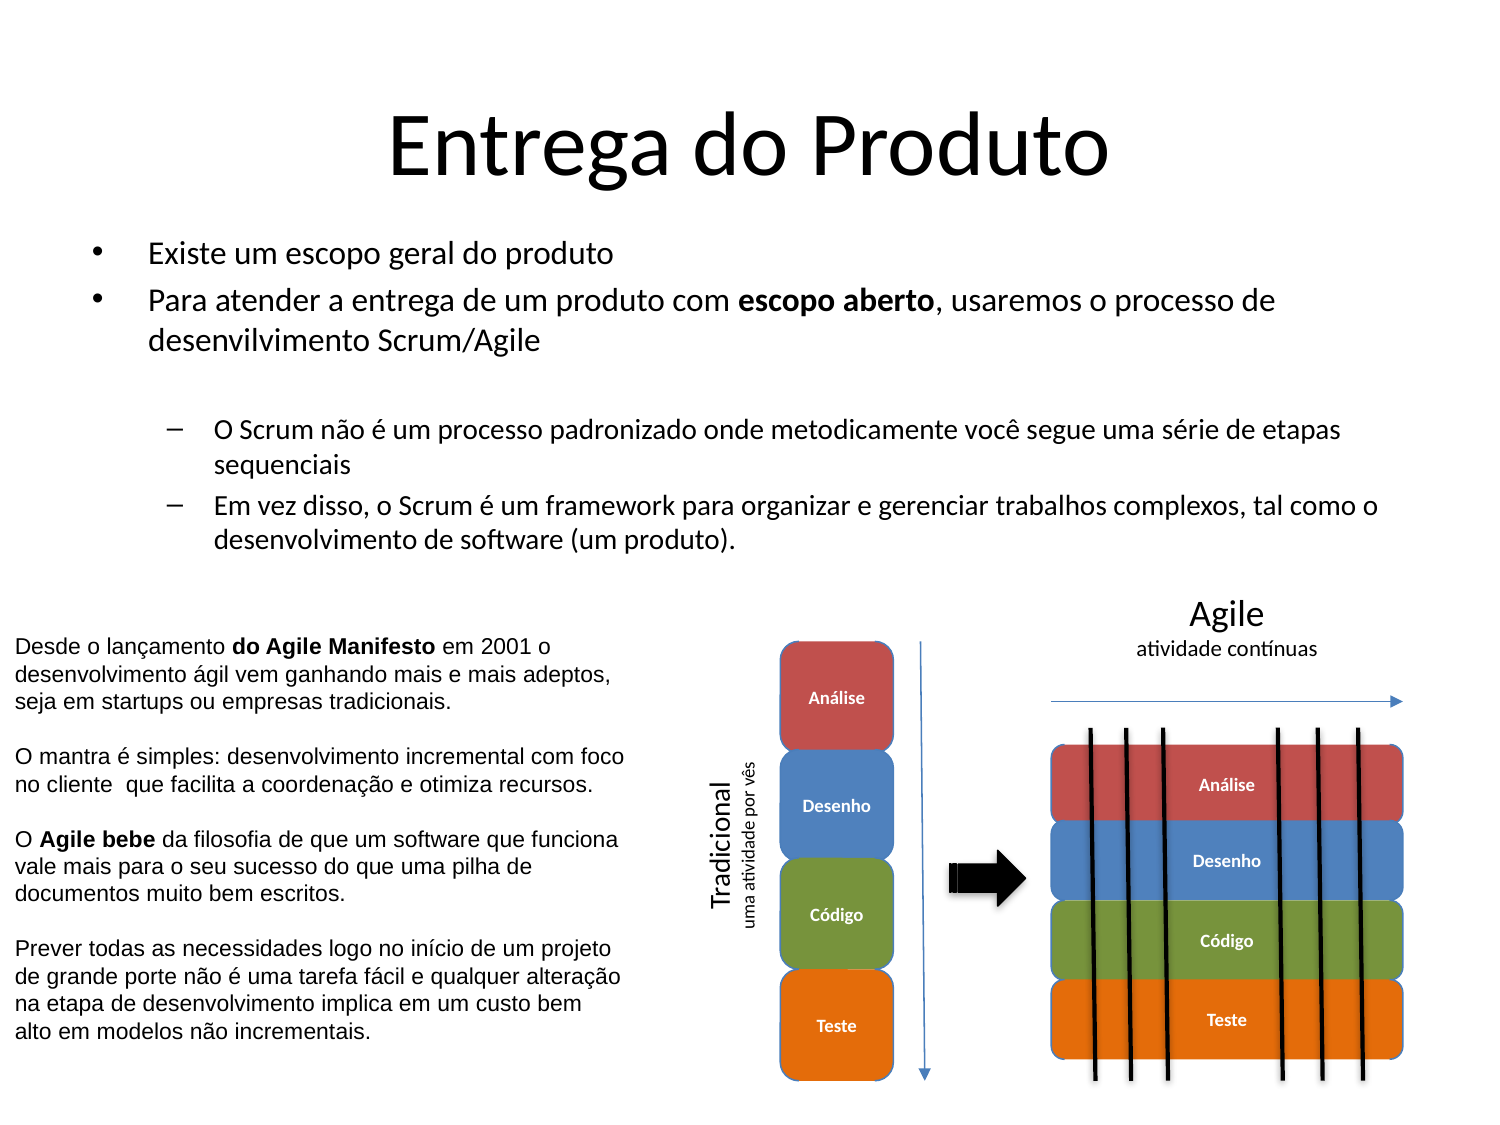

# Entrega do Produto
Existe um escopo geral do produto
Para atender a entrega de um produto com escopo aberto, usaremos o processo de desenvilvimento Scrum/Agile

O Scrum não é um processo padronizado onde metodicamente você segue uma série de etapas sequenciais
Em vez disso, o Scrum é um framework para organizar e gerenciar trabalhos complexos, tal como o desenvolvimento de software (um produto).
Agile
atividade contínuas
Desde o lançamento do Agile Manifesto em 2001 o desenvolvimento ágil vem ganhando mais e mais adeptos, seja em startups ou empresas tradicionais.

O mantra é simples: desenvolvimento incremental com foco no cliente  que facilita a coordenação e otimiza recursos.

O Agile bebe da filosofia de que um software que funciona vale mais para o seu sucesso do que uma pilha de documentos muito bem escritos.

Prever todas as necessidades logo no início de um projeto de grande porte não é uma tarefa fácil e qualquer alteração na etapa de desenvolvimento implica em um custo bem alto em modelos não incrementais.
Análise
Análise
Desenho
Tradicional
uma atividade por vês
Desenho

Código
Código
Teste
Teste